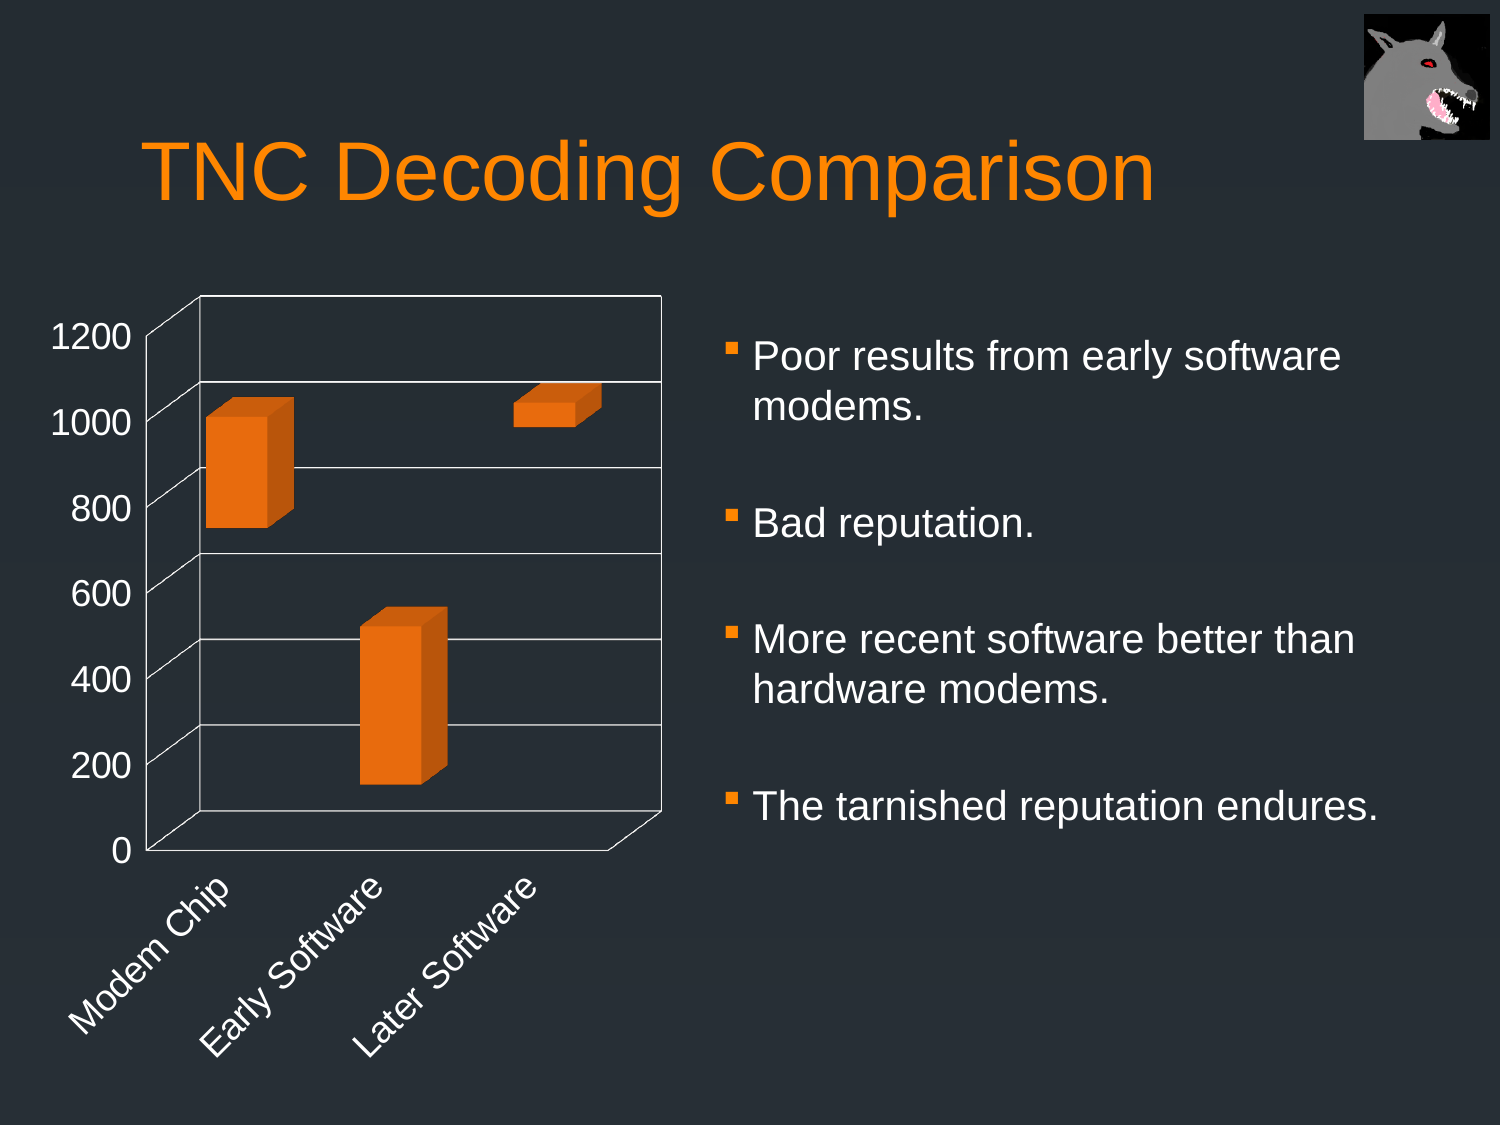

# TNC Decoding Comparison

Poor results from early software modems.

Bad reputation.

More recent software better than hardware modems.

The tarnished reputation endures.

[unsupported chart]